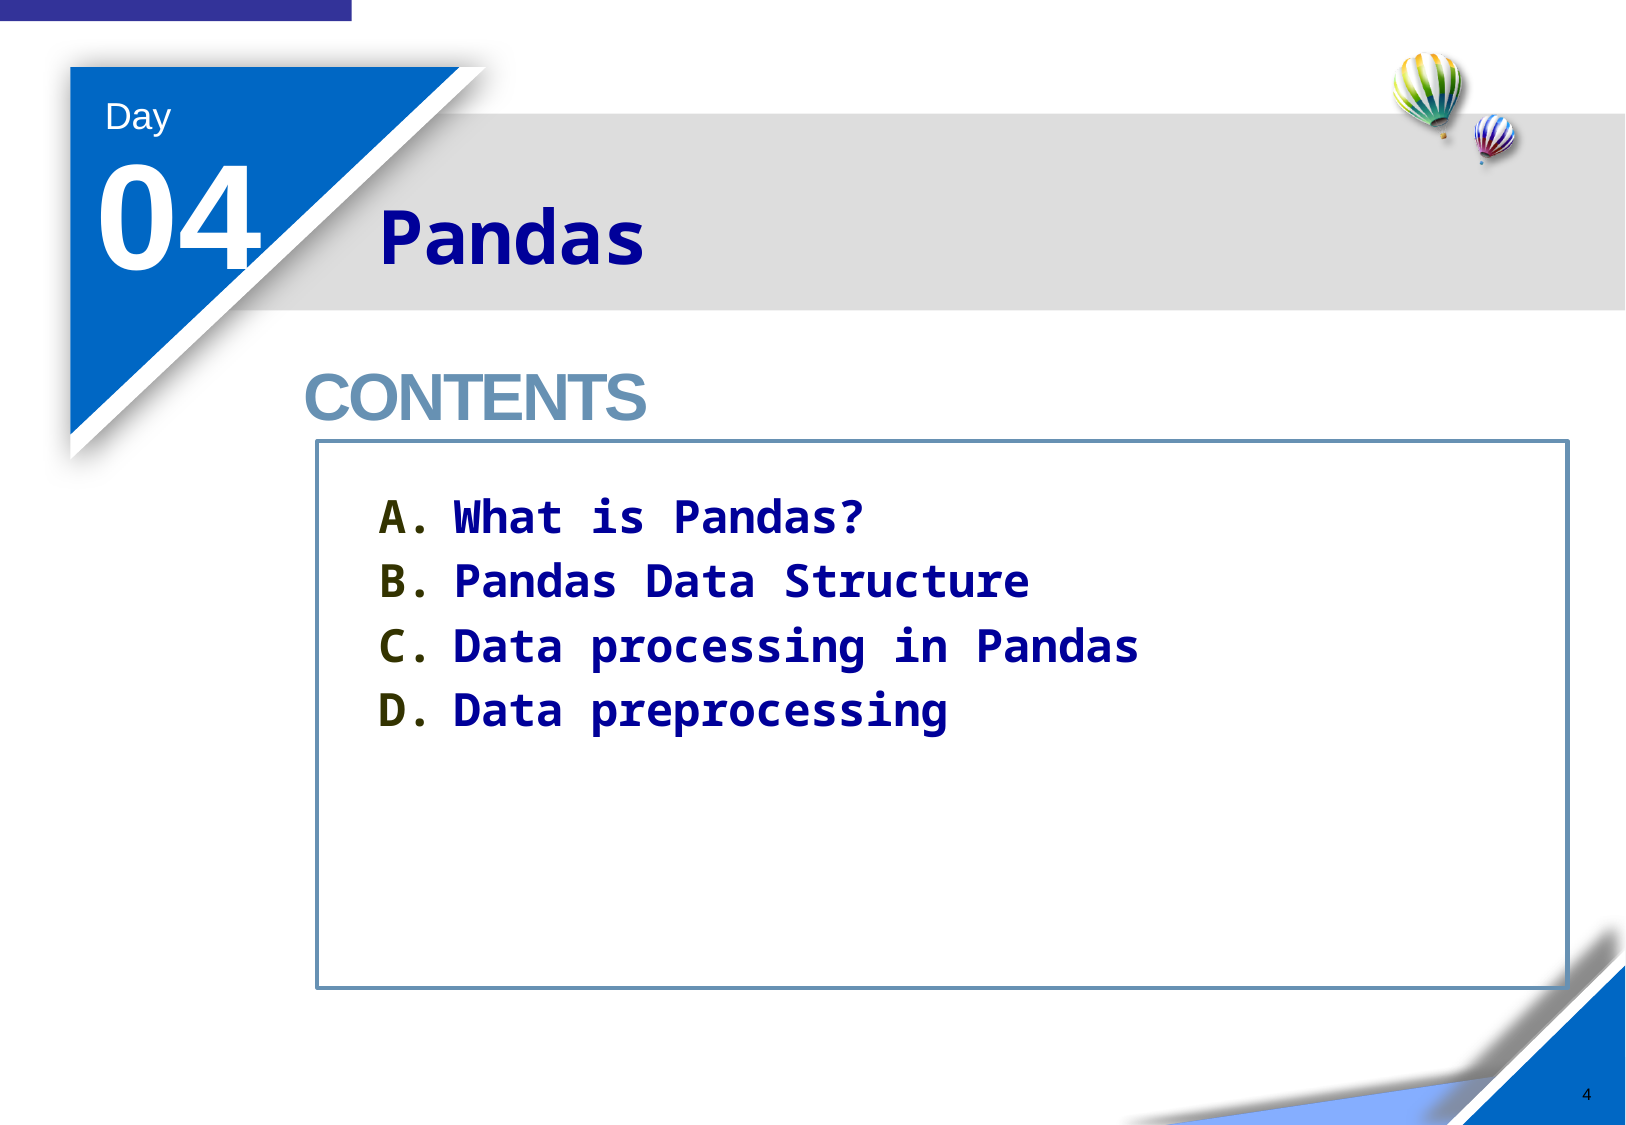

04
# Pandas
What is Pandas?
Pandas Data Structure
Data processing in Pandas
Data preprocessing
4